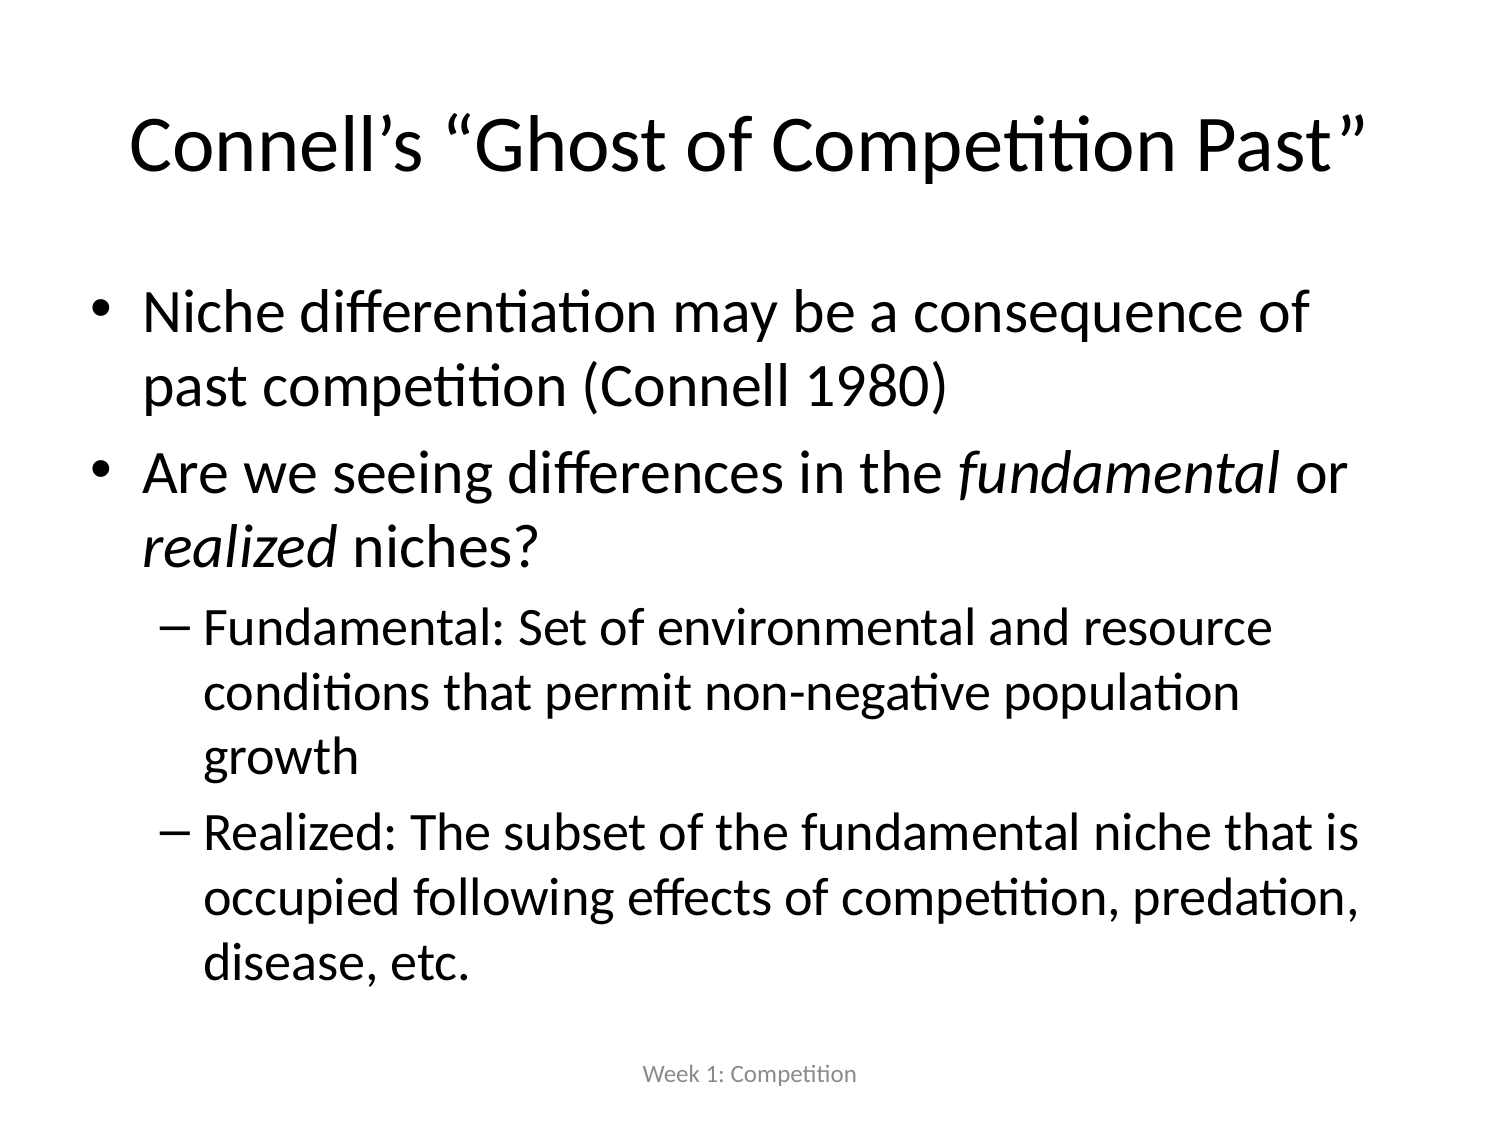

# Connell’s “Ghost of Competition Past”
Niche differentiation may be a consequence of past competition (Connell 1980)
Are we seeing differences in the fundamental or realized niches?
Fundamental: Set of environmental and resource conditions that permit non-negative population growth
Realized: The subset of the fundamental niche that is occupied following effects of competition, predation, disease, etc.
Week 1: Competition